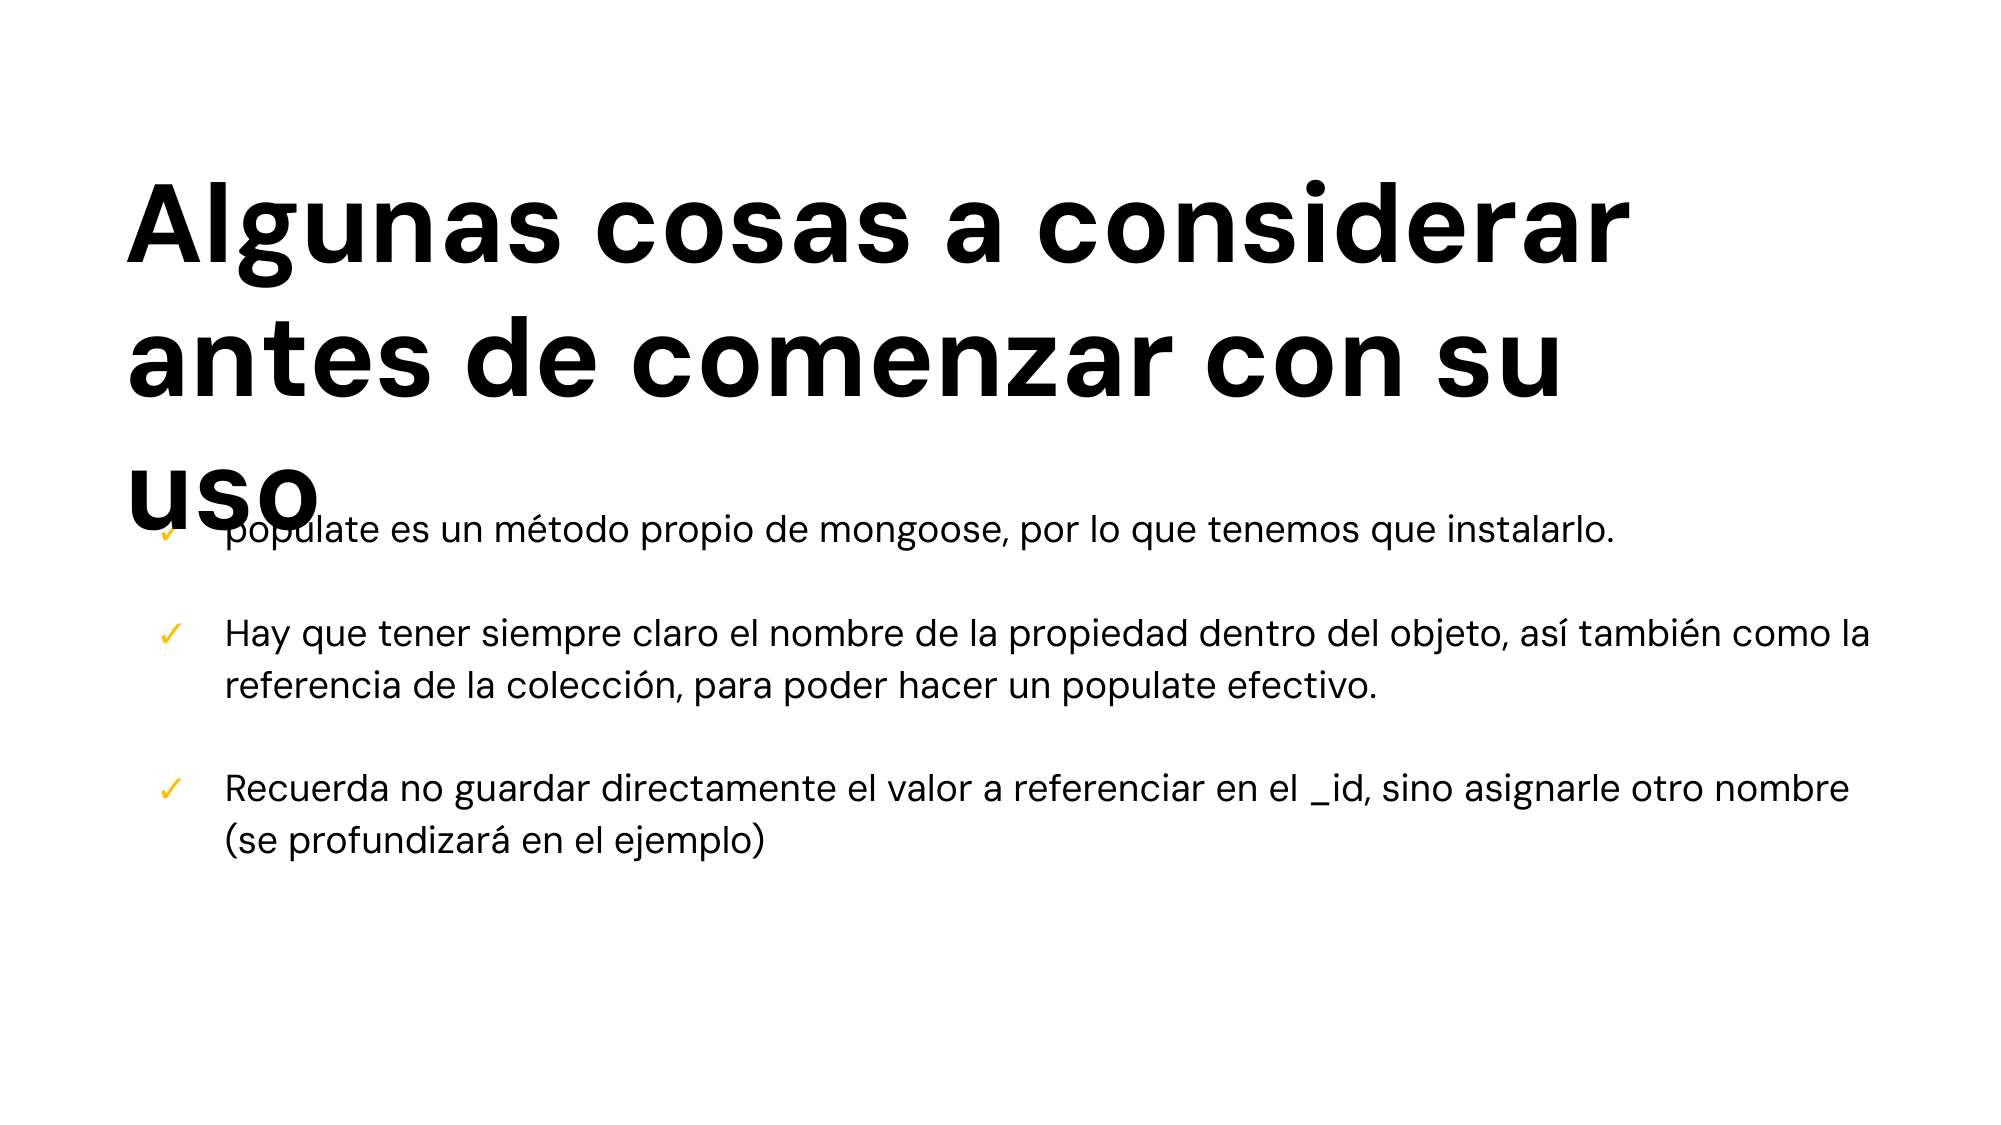

Algunas cosas a considerar antes de comenzar con su uso
populate es un método propio de mongoose, por lo que tenemos que instalarlo.

Hay que tener siempre claro el nombre de la propiedad dentro del objeto, así también como la referencia de la colección, para poder hacer un populate efectivo.

Recuerda no guardar directamente el valor a referenciar en el _id, sino asignarle otro nombre (se profundizará en el ejemplo)